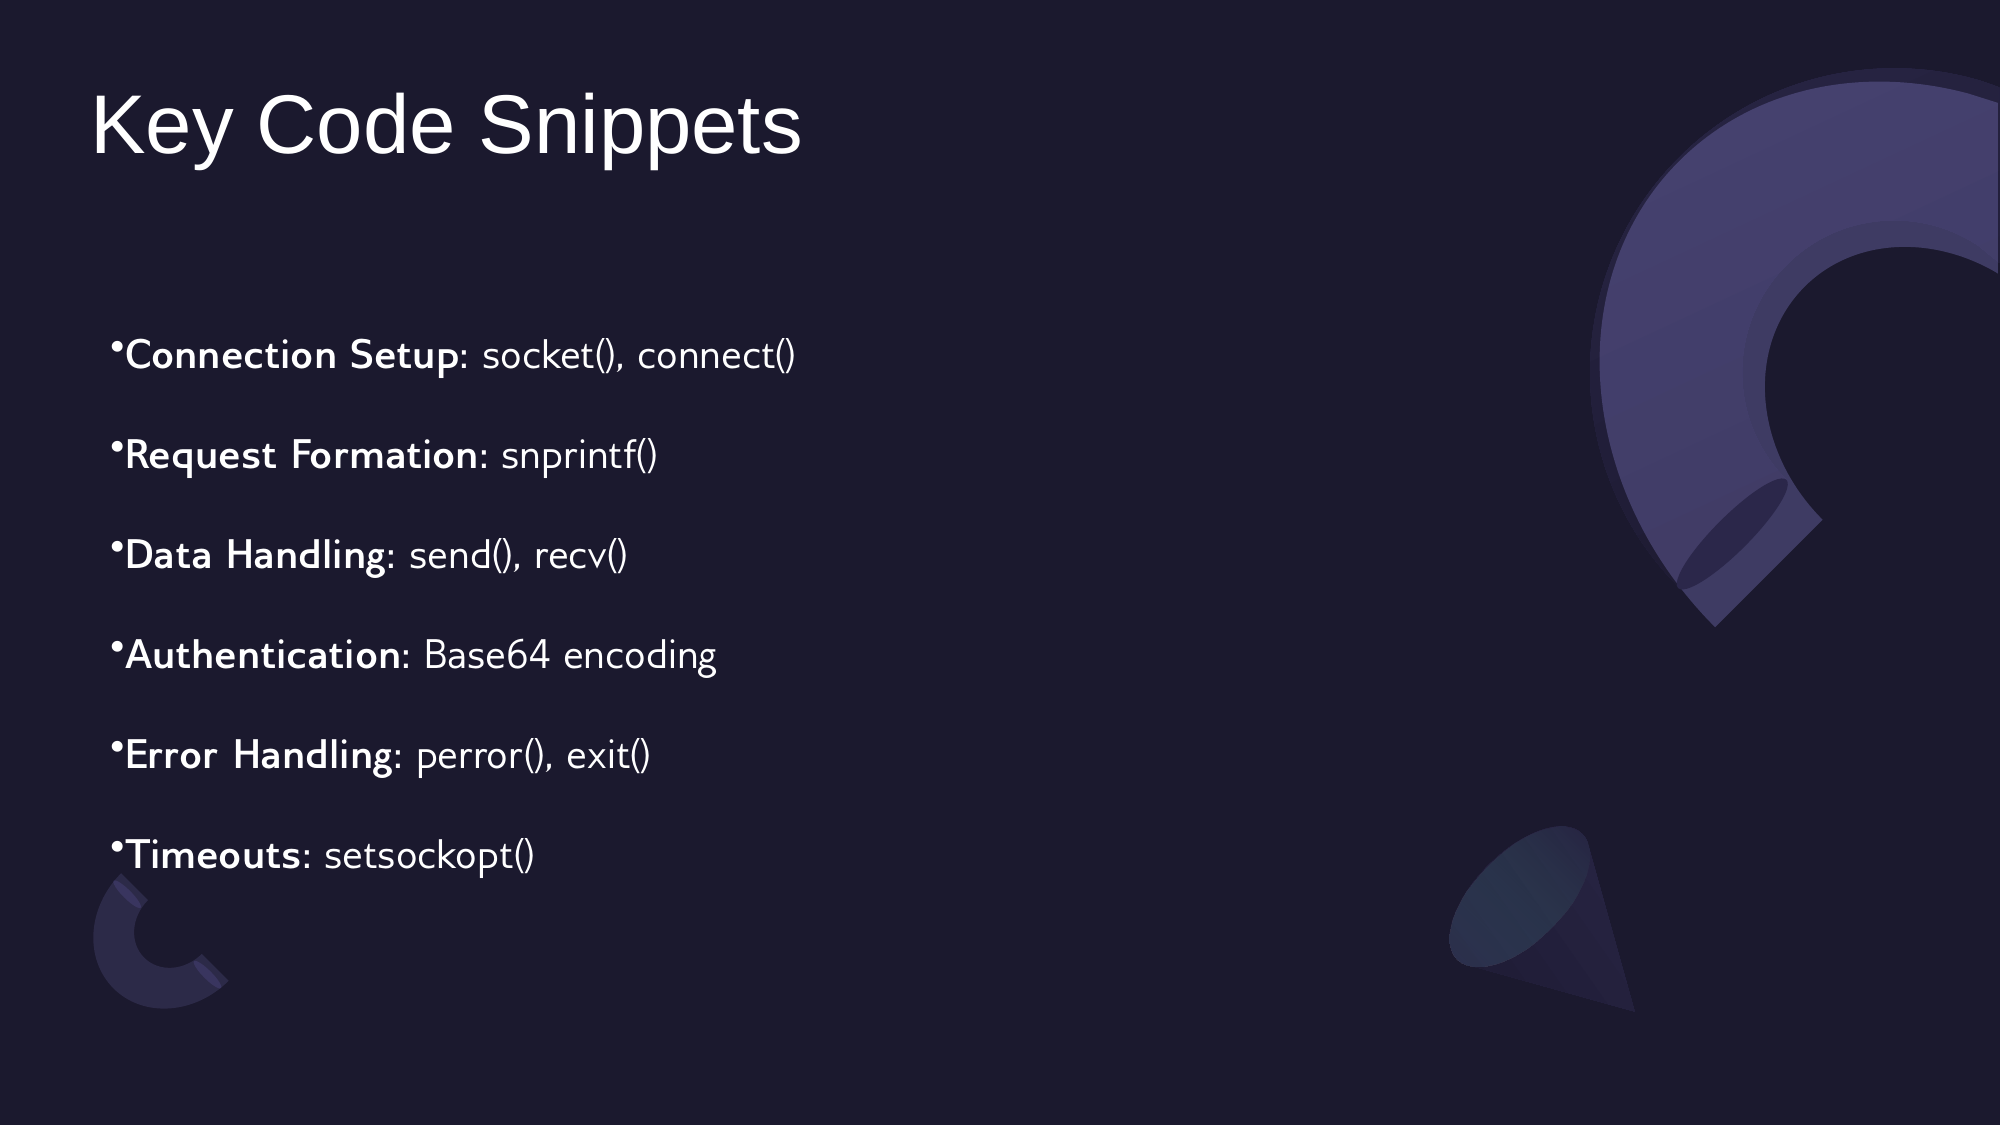

# Key Code Snippets
Connection Setup: socket(), connect()
Request Formation: snprintf()
Data Handling: send(), recv()
Authentication: Base64 encoding
Error Handling: perror(), exit()
Timeouts: setsockopt()